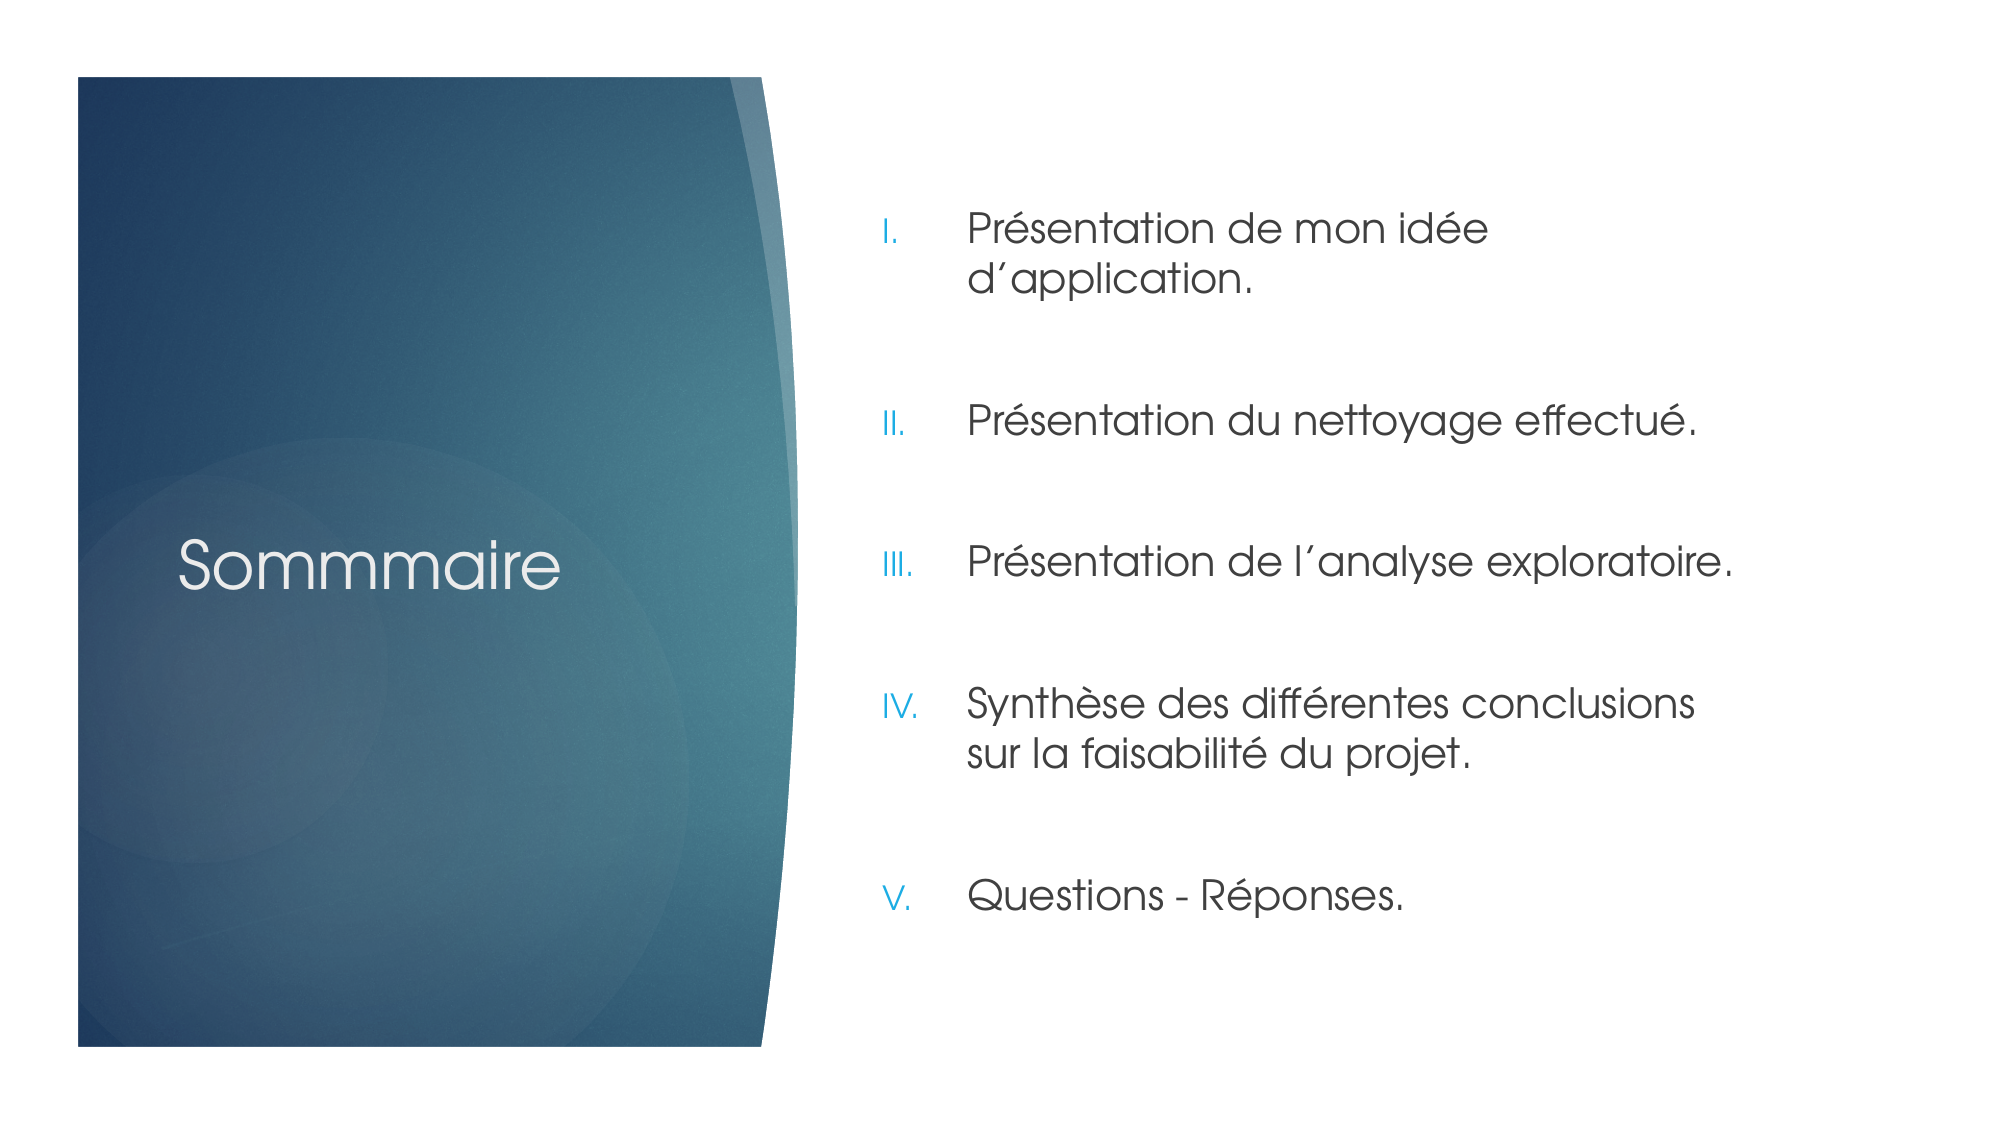

Présentation de mon idée d’application.

Présentation du nettoyage effectué.

Présentation de l’analyse exploratoire.

Synthèse des différentes conclusions sur la faisabilité du projet.

Questions - Réponses.
# Sommmaire